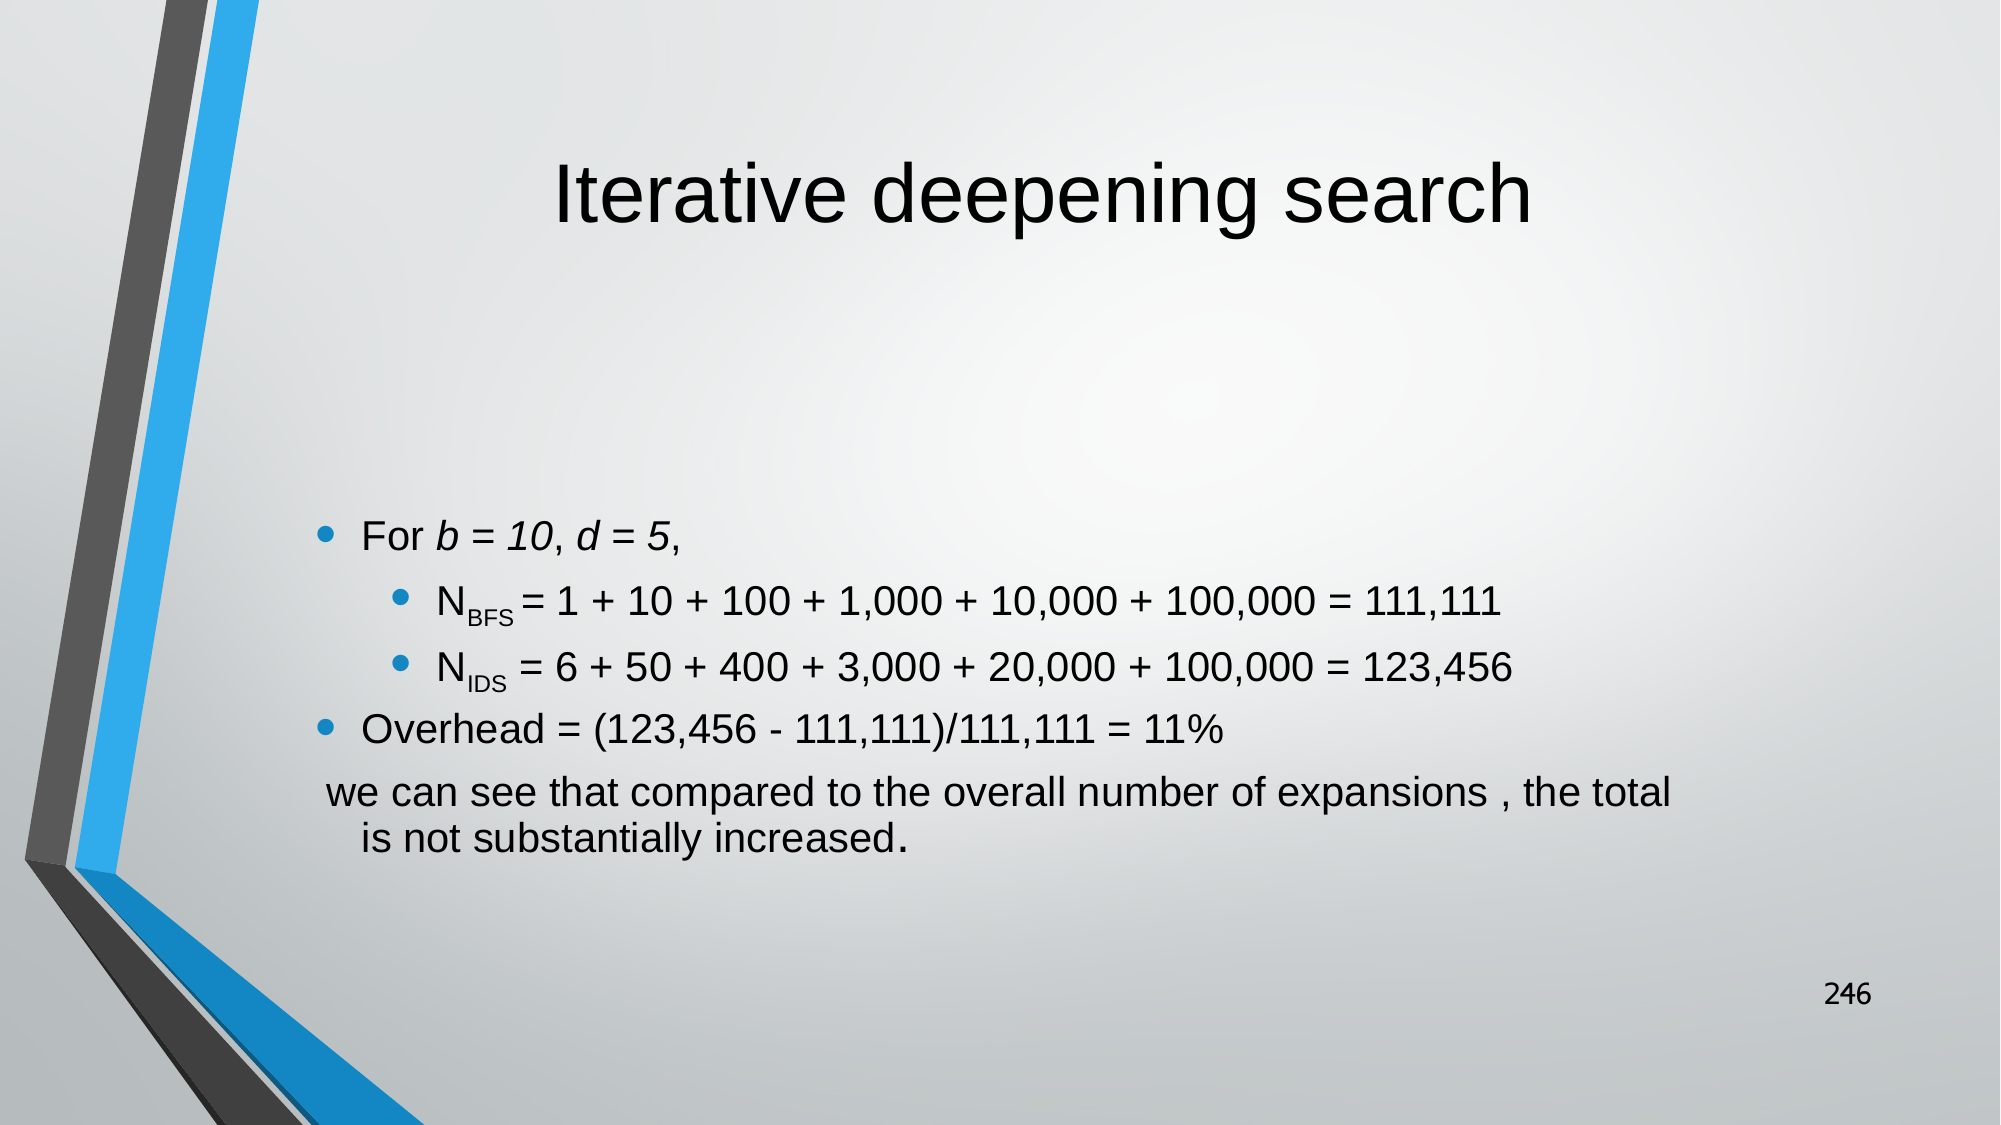

# Iterative deepening search

For b = 10, d = 5,
NBFS = 1 + 10 + 100 + 1,000 + 10,000 + 100,000 = 111,111
NIDS = 6 + 50 + 400 + 3,000 + 20,000 + 100,000 = 123,456
Overhead = (123,456 - 111,111)/111,111 = 11%
 we can see that compared to the overall number of expansions , the total is not substantially increased.
246